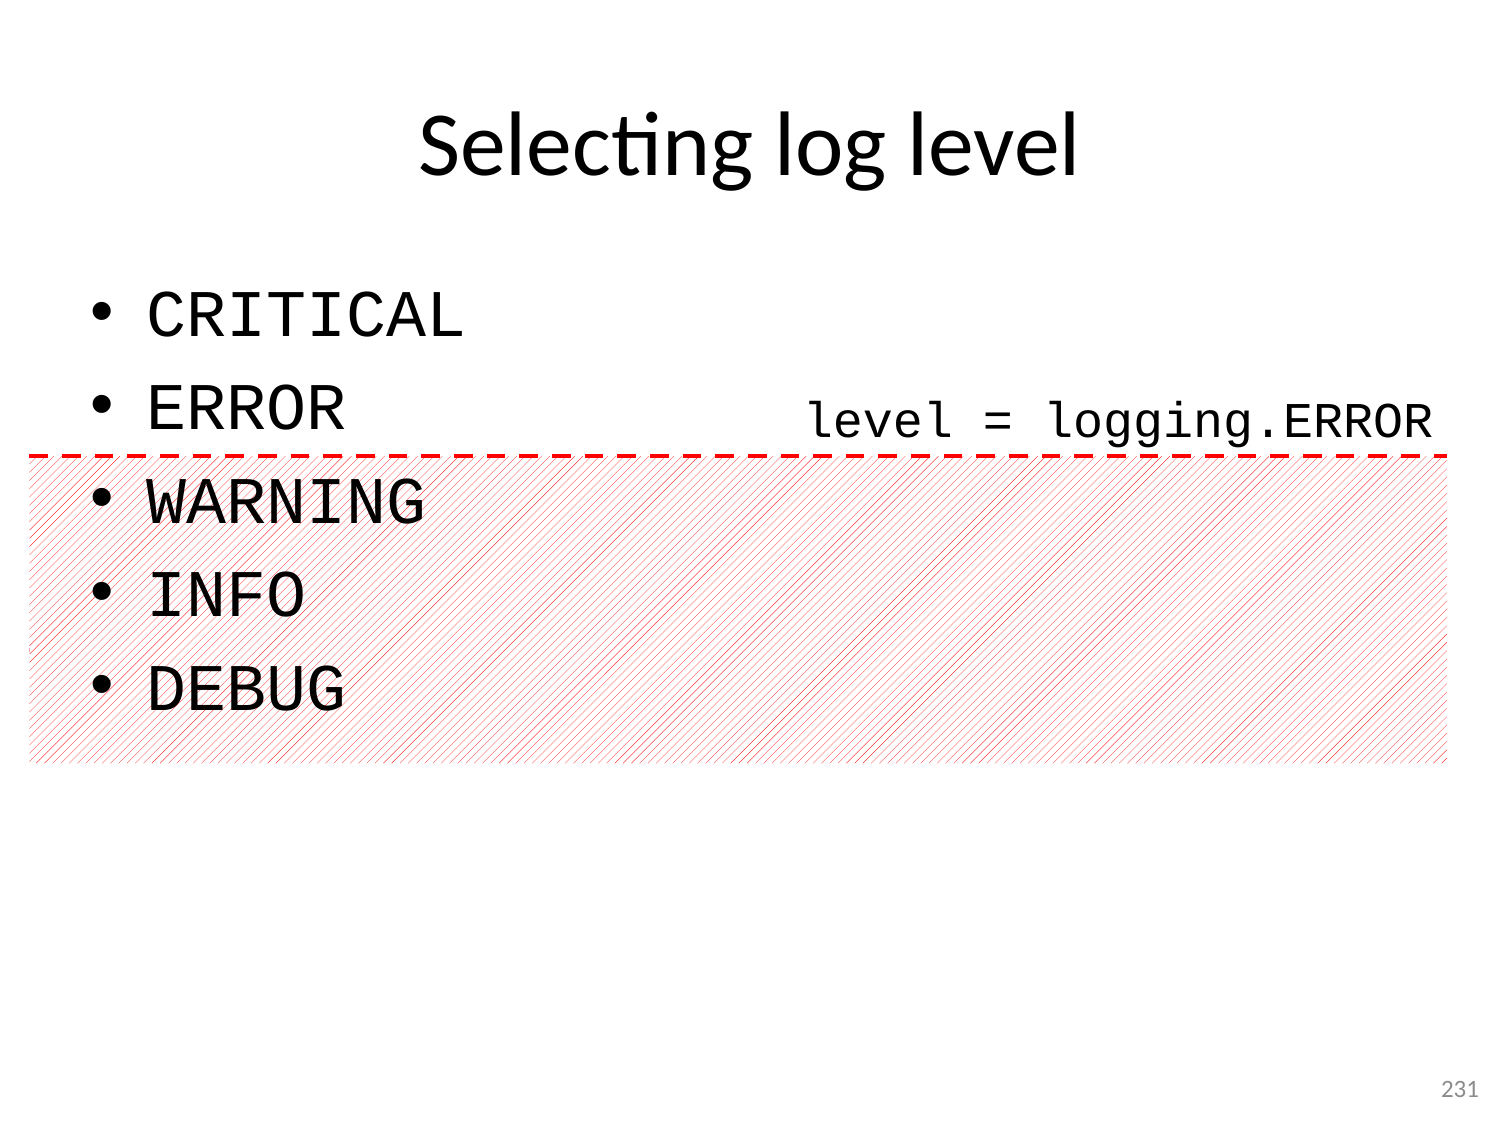

# Selecting log level
CRITICAL
ERROR
WARNING
INFO
DEBUG
level = logging.ERROR

level = logging.INFO

231